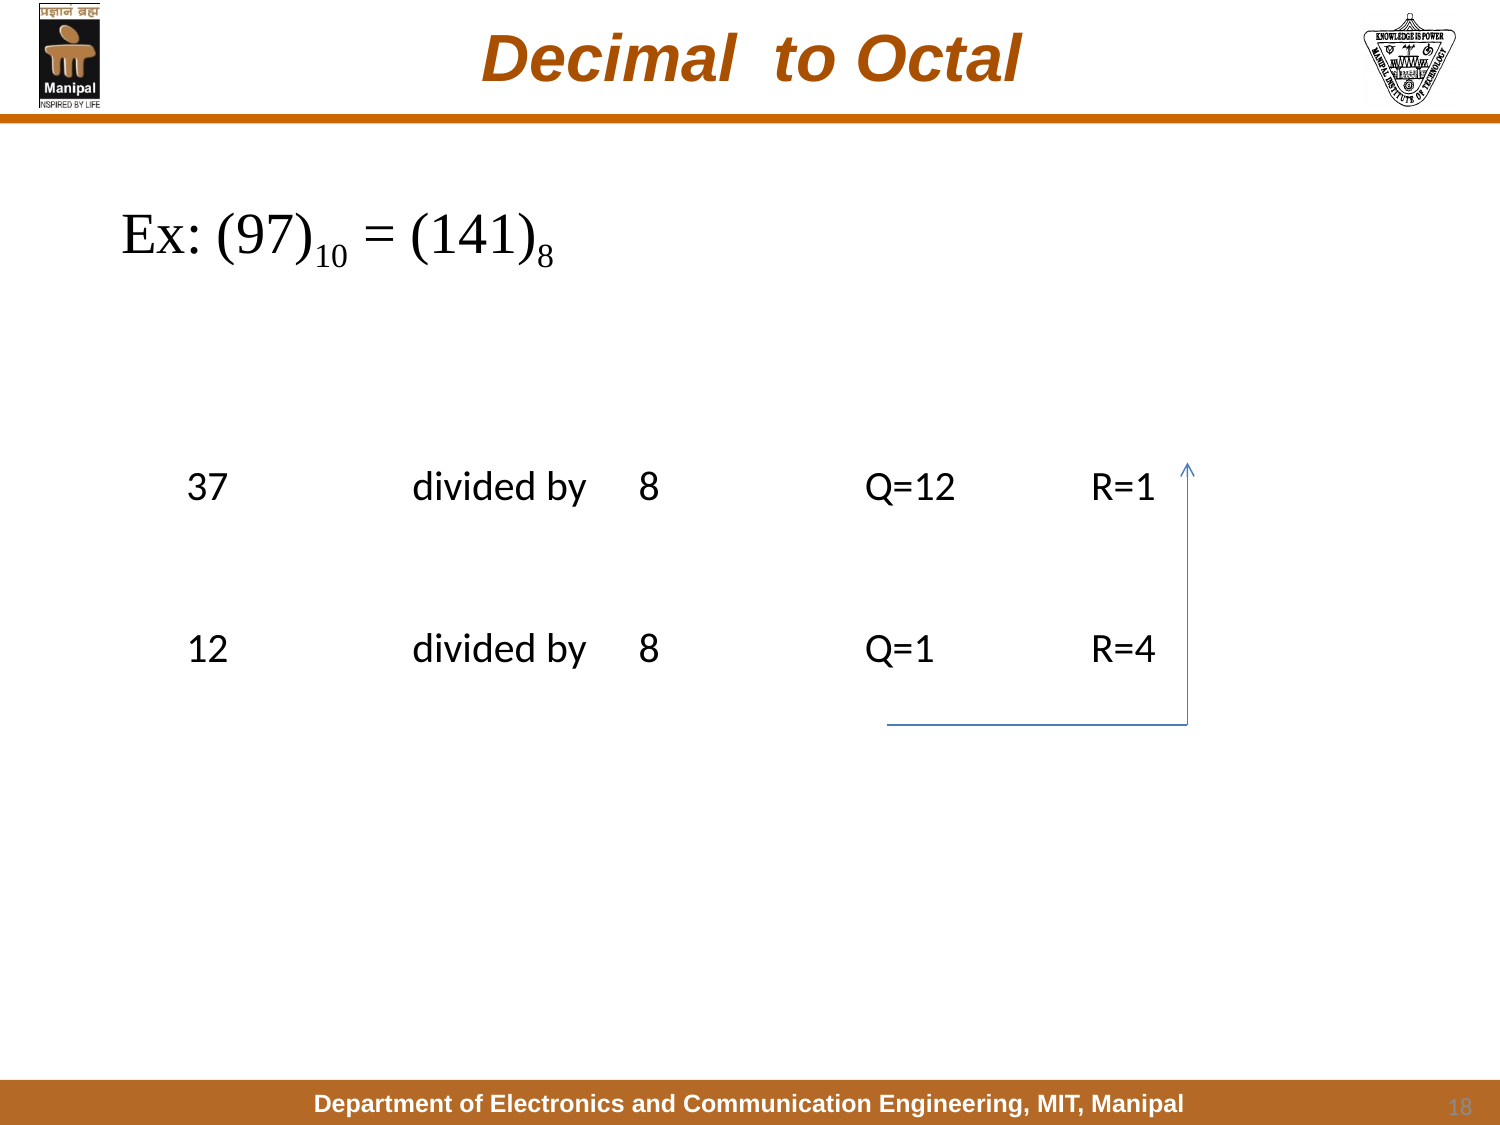

# Decimal  to Octal
Ex: (97)10 = (141)8
| 37 | divided by | 8 | Q=12 | R=1 |
| --- | --- | --- | --- | --- |
| 12 | divided by | 8 | Q=1 | R=4 |
18